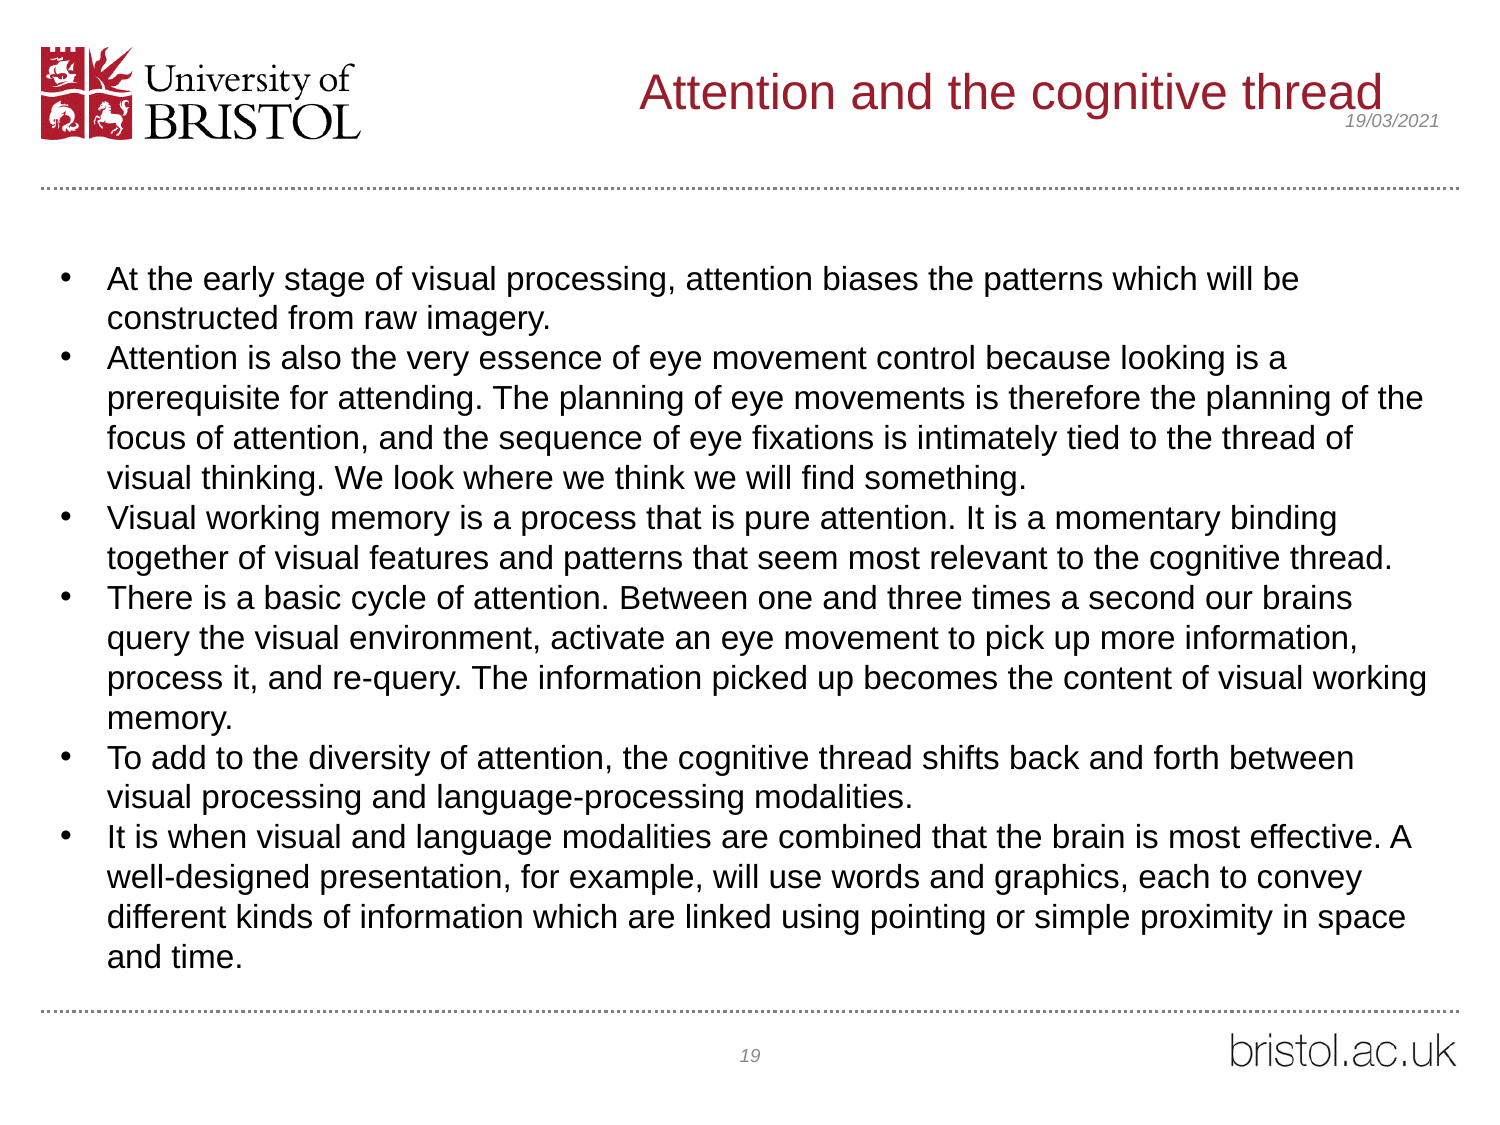

# Attention and the cognitive thread
19/03/2021
At the early stage of visual processing, attention biases the patterns which will be constructed from raw imagery.
Attention is also the very essence of eye movement control because looking is a prerequisite for attending. The planning of eye movements is therefore the planning of the focus of attention, and the sequence of eye fixations is intimately tied to the thread of visual thinking. We look where we think we will find something.
Visual working memory is a process that is pure attention. It is a momentary binding together of visual features and patterns that seem most relevant to the cognitive thread.
There is a basic cycle of attention. Between one and three times a second our brains query the visual environment, activate an eye movement to pick up more information, process it, and re-query. The information picked up becomes the content of visual working memory.
To add to the diversity of attention, the cognitive thread shifts back and forth between visual processing and language-processing modalities.
It is when visual and language modalities are combined that the brain is most effective. A well-designed presentation, for example, will use words and graphics, each to convey different kinds of information which are linked using pointing or simple proximity in space and time.

19